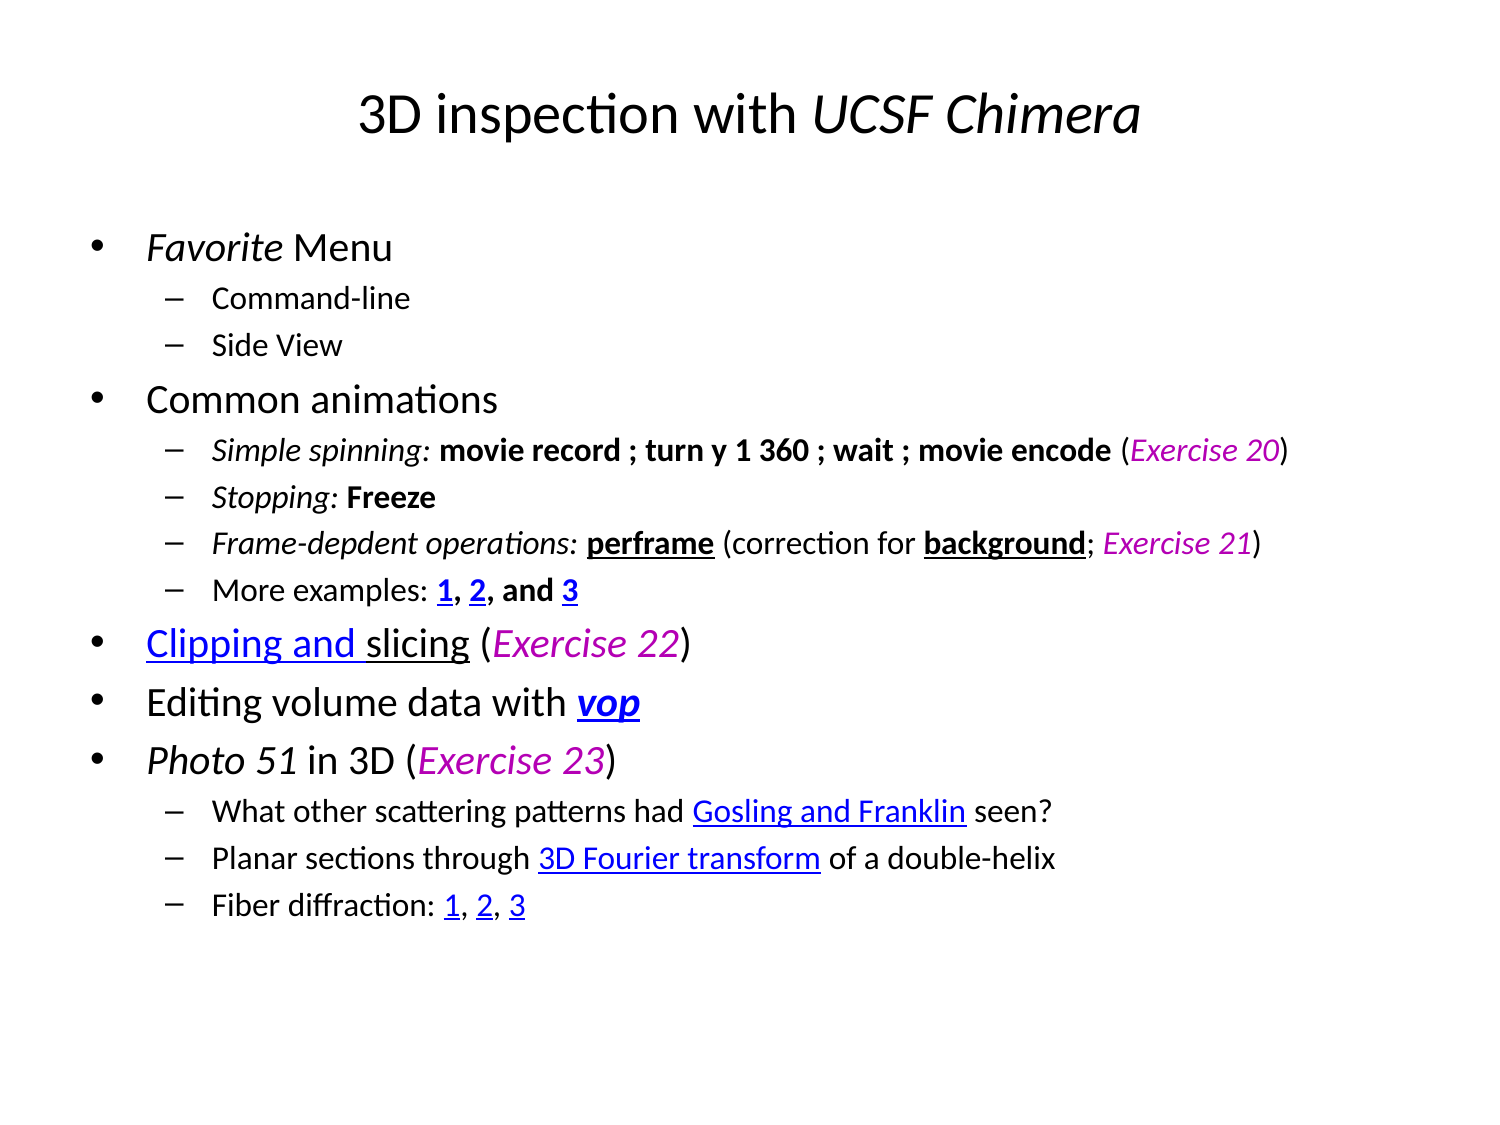

# 3D inspection with UCSF Chimera
Favorite Menu
Command-line
Side View
Common animations
Simple spinning: movie record ; turn y 1 360 ; wait ; movie encode (Exercise 20)
Stopping: Freeze
Frame-depdent operations: perframe (correction for background; Exercise 21)
More examples: 1, 2, and 3
Clipping and slicing (Exercise 22)
Editing volume data with vop
Photo 51 in 3D (Exercise 23)
What other scattering patterns had Gosling and Franklin seen?
Planar sections through 3D Fourier transform of a double-helix
Fiber diffraction: 1, 2, 3